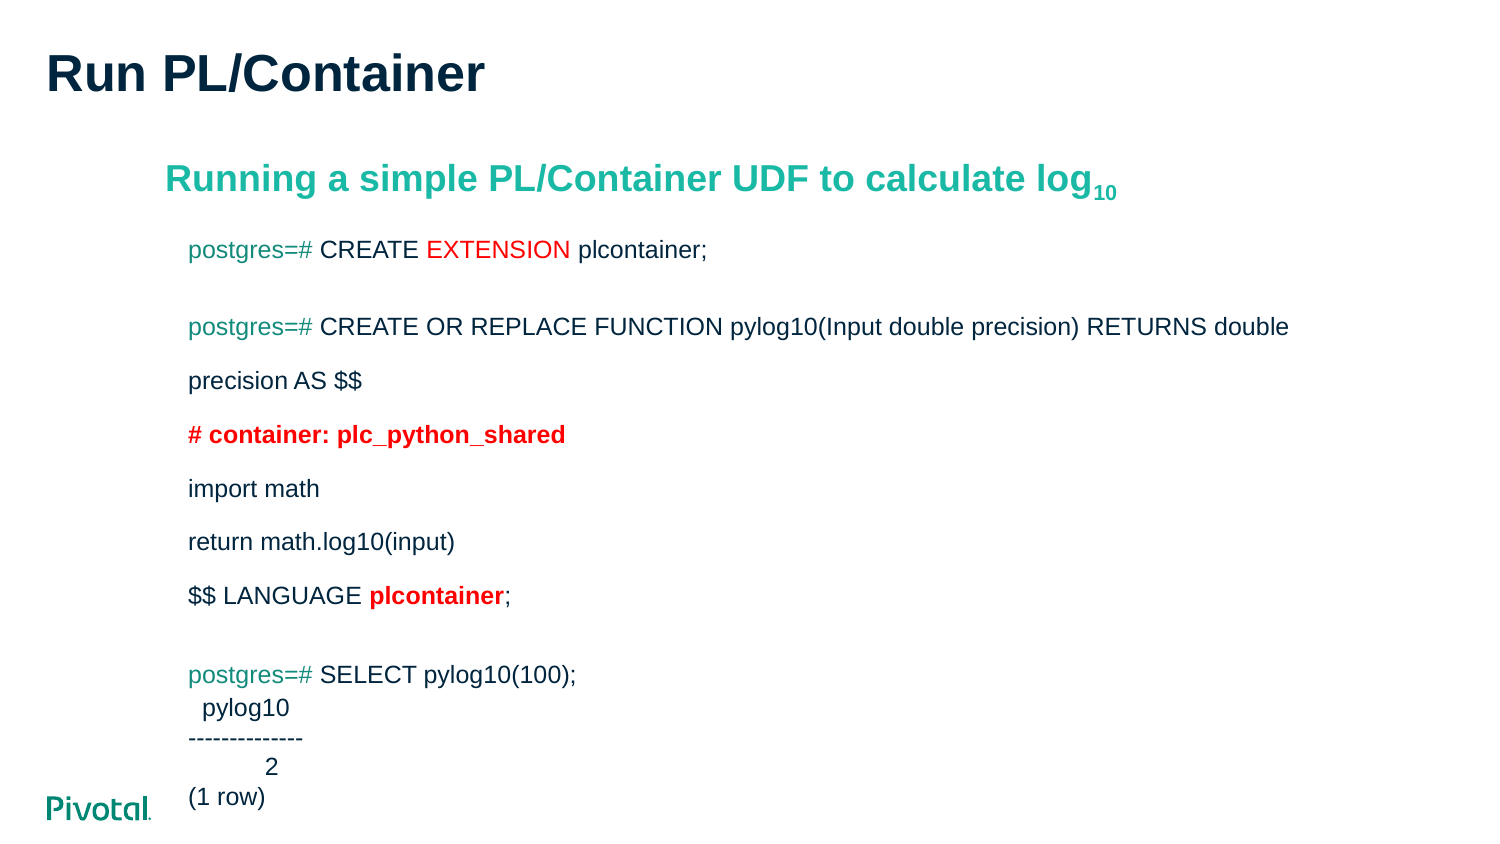

# Run PL/Container
Running a simple PL/Container UDF to calculate log10

postgres=# CREATE EXTENSION plcontainer;

postgres=# CREATE OR REPLACE FUNCTION pylog10(Input double precision) RETURNS double
precision AS $$
# container: plc_python_shared
import math
return math.log10(input)
$$ LANGUAGE plcontainer;

postgres=# SELECT pylog10(100);
  pylog10
--------------
           2
(1 row)